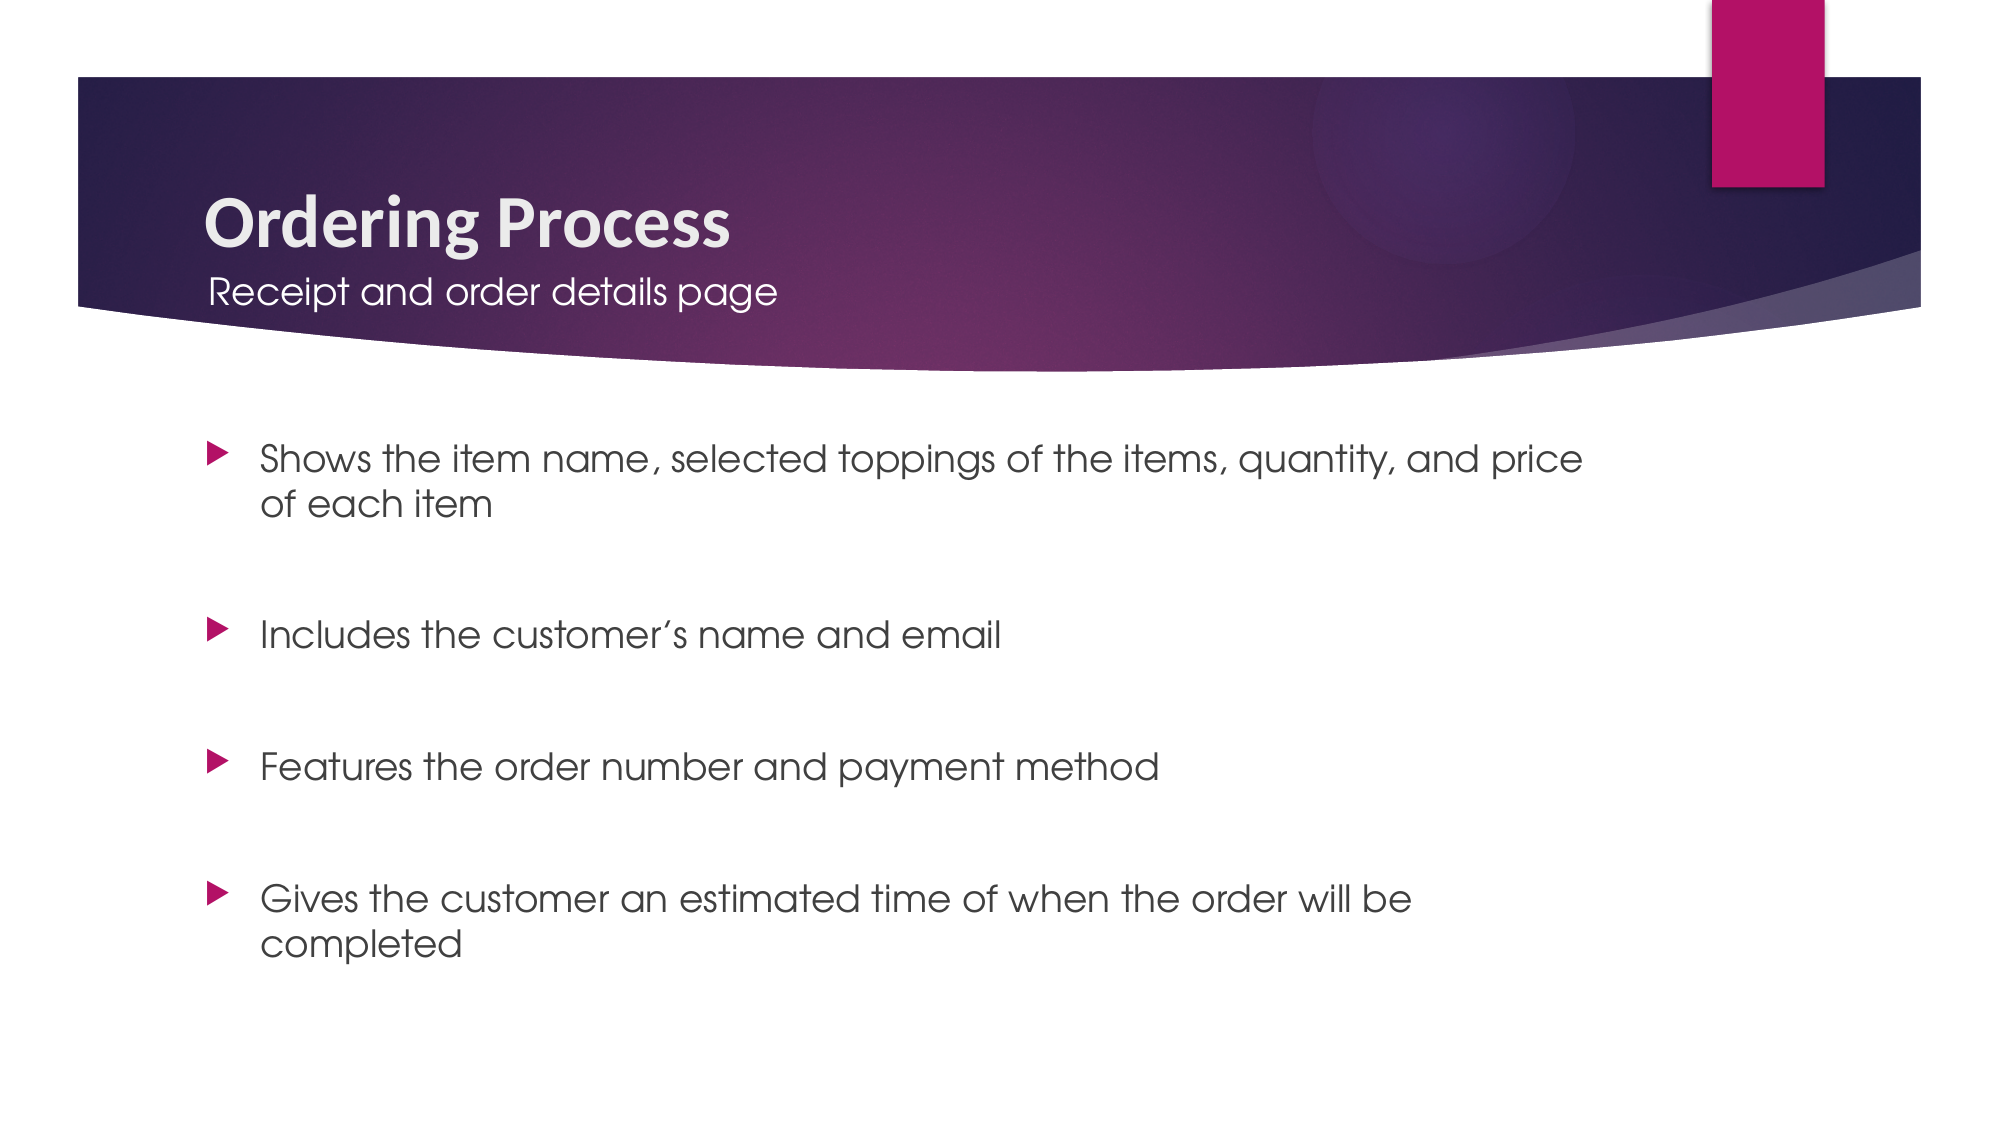

# Ordering Process
Receipt and order details page
Shows the item name, selected toppings of the items, quantity, and price of each item

Includes the customer’s name and email

Features the order number and payment method

Gives the customer an estimated time of when the order will be completed